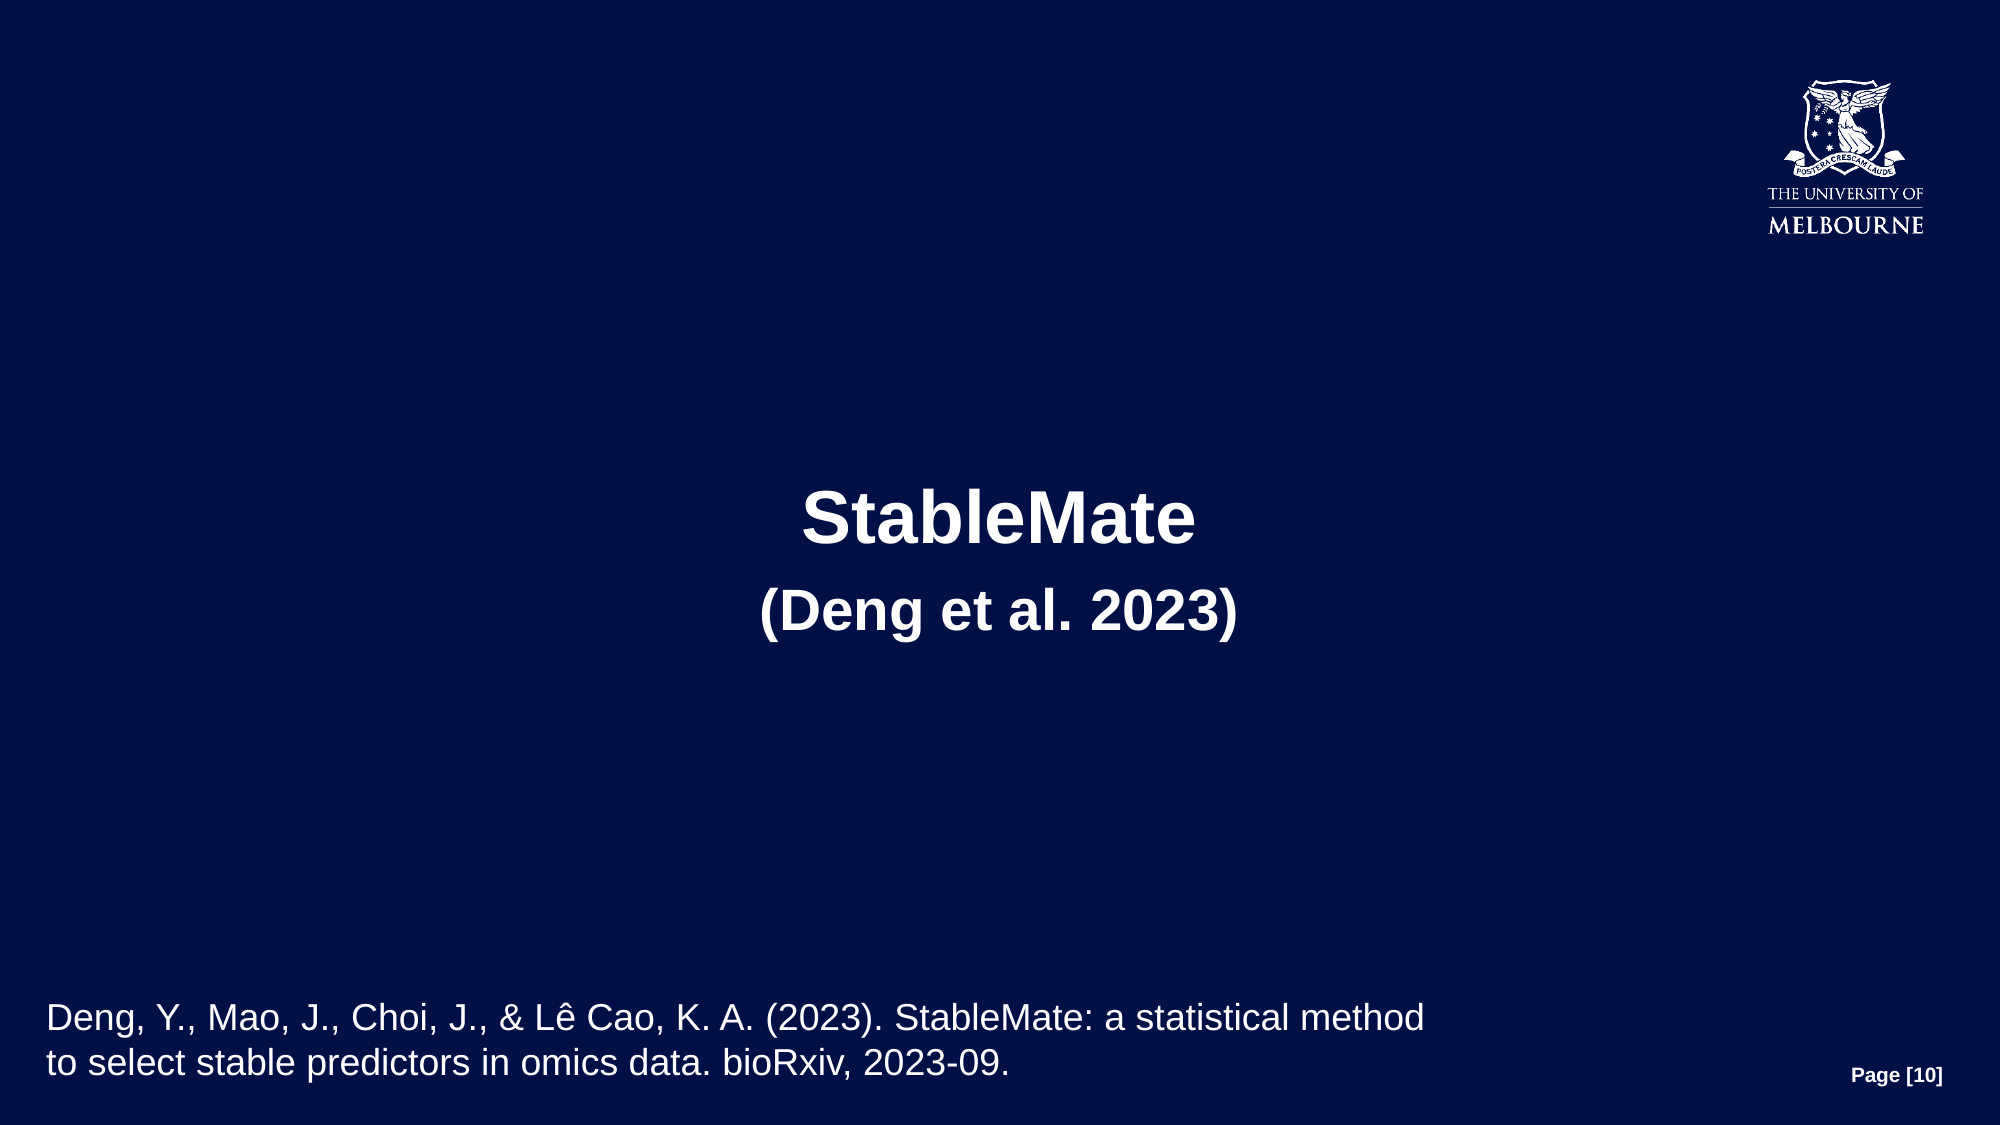

# StableMate (Deng et al. 2023)
Deng, Y., Mao, J., Choi, J., & Lê Cao, K. A. (2023). StableMate: a statistical method to select stable predictors in omics data. bioRxiv, 2023-09.
Page [10]